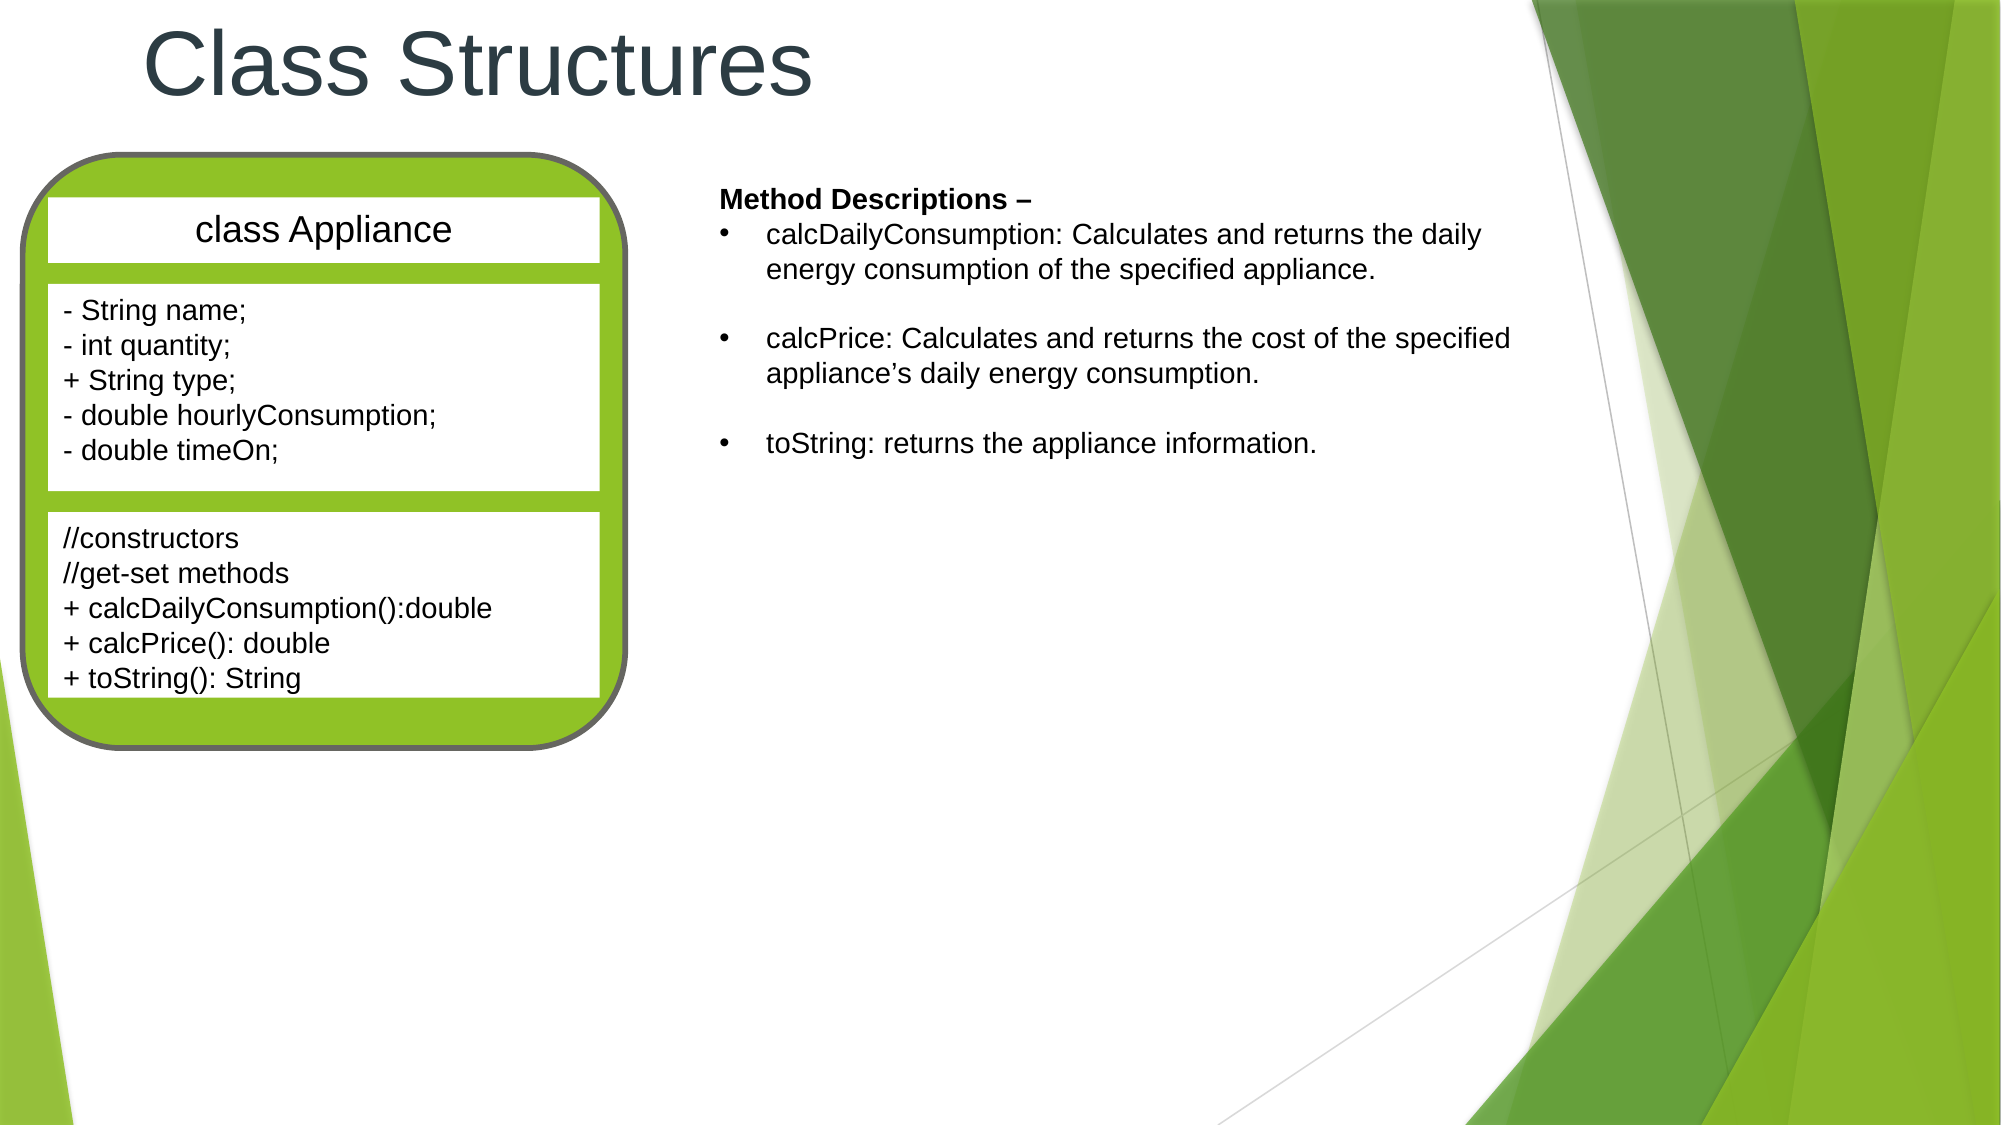

Class Structures

class Appliance
- String name;
- int quantity;
+ String type;
- double hourlyConsumption;
- double timeOn;
//constructors
//get-set methods
+ calcDailyConsumption():double
+ calcPrice(): double
+ toString(): String

Method Descriptions –
calcDailyConsumption: Calculates and returns the daily energy consumption of the specified appliance.

calcPrice: Calculates and returns the cost of the specified appliance’s daily energy consumption.

toString: returns the appliance information.